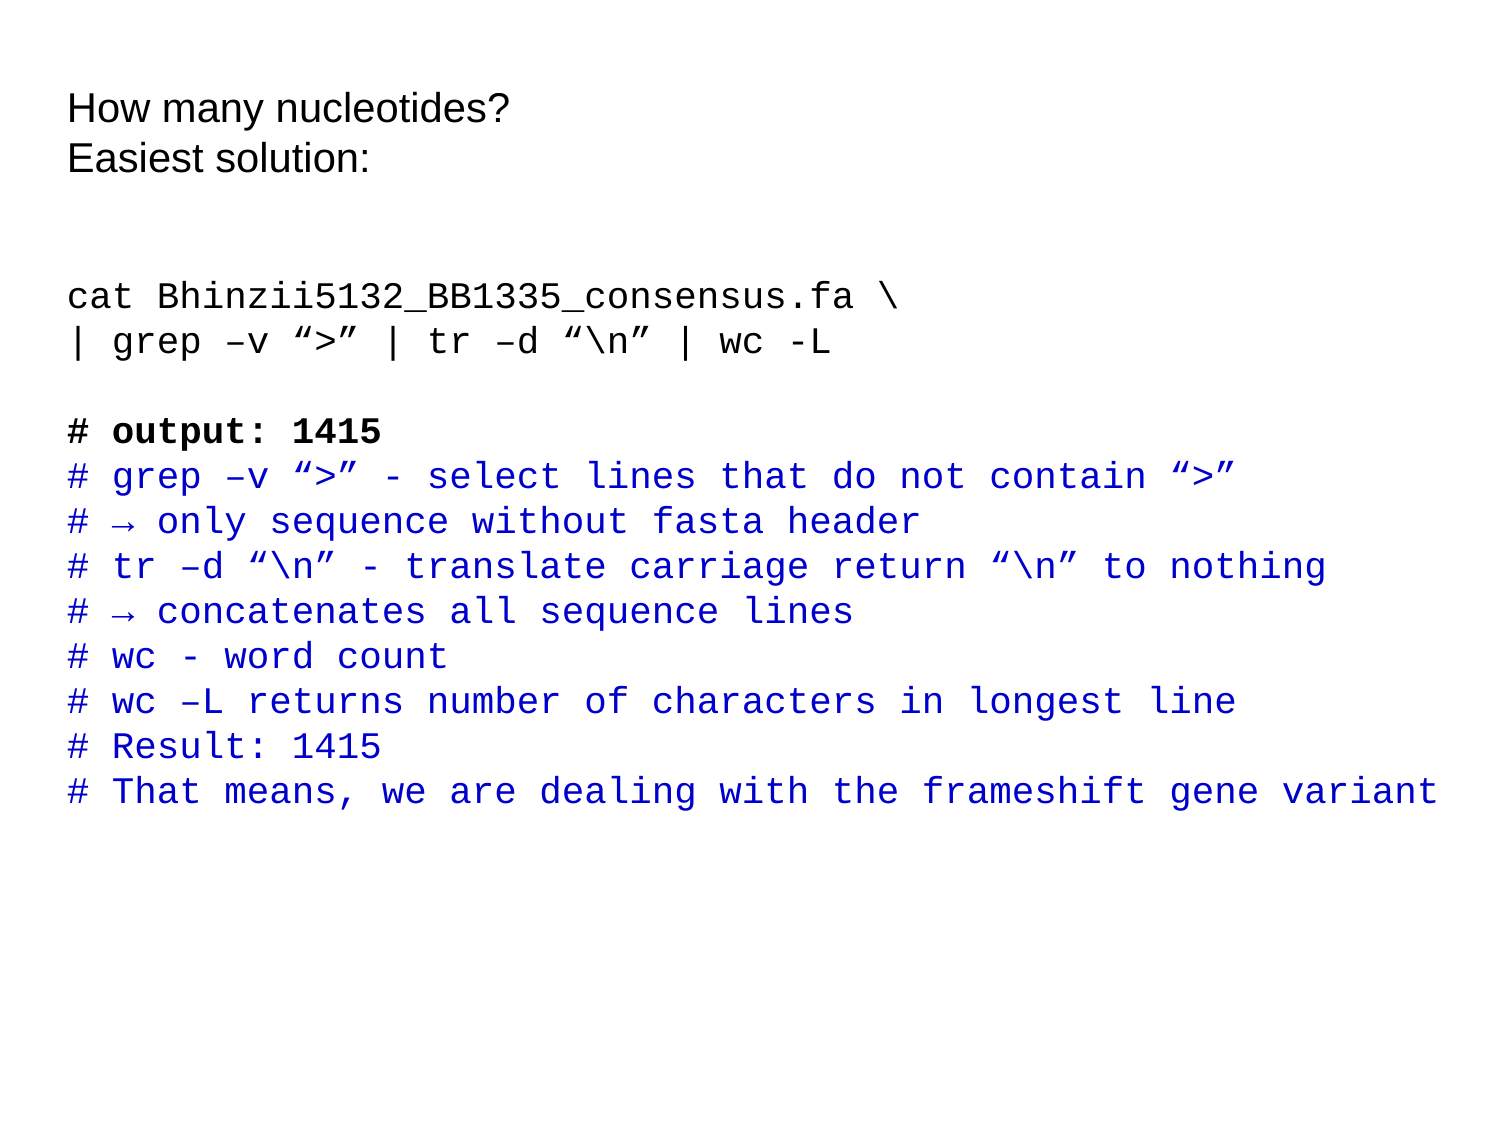

How many nucleotides?
Easiest solution:

cat Bhinzii5132_BB1335_consensus.fa \
| grep –v “>” | tr –d “\n” | wc -L

# output: 1415
# grep –v “>” - select lines that do not contain “>”
# → only sequence without fasta header
# tr –d “\n” - translate carriage return “\n” to nothing
# → concatenates all sequence lines
# wc - word count
# wc –L returns number of characters in longest line
# Result: 1415
# That means, we are dealing with the frameshift gene variant